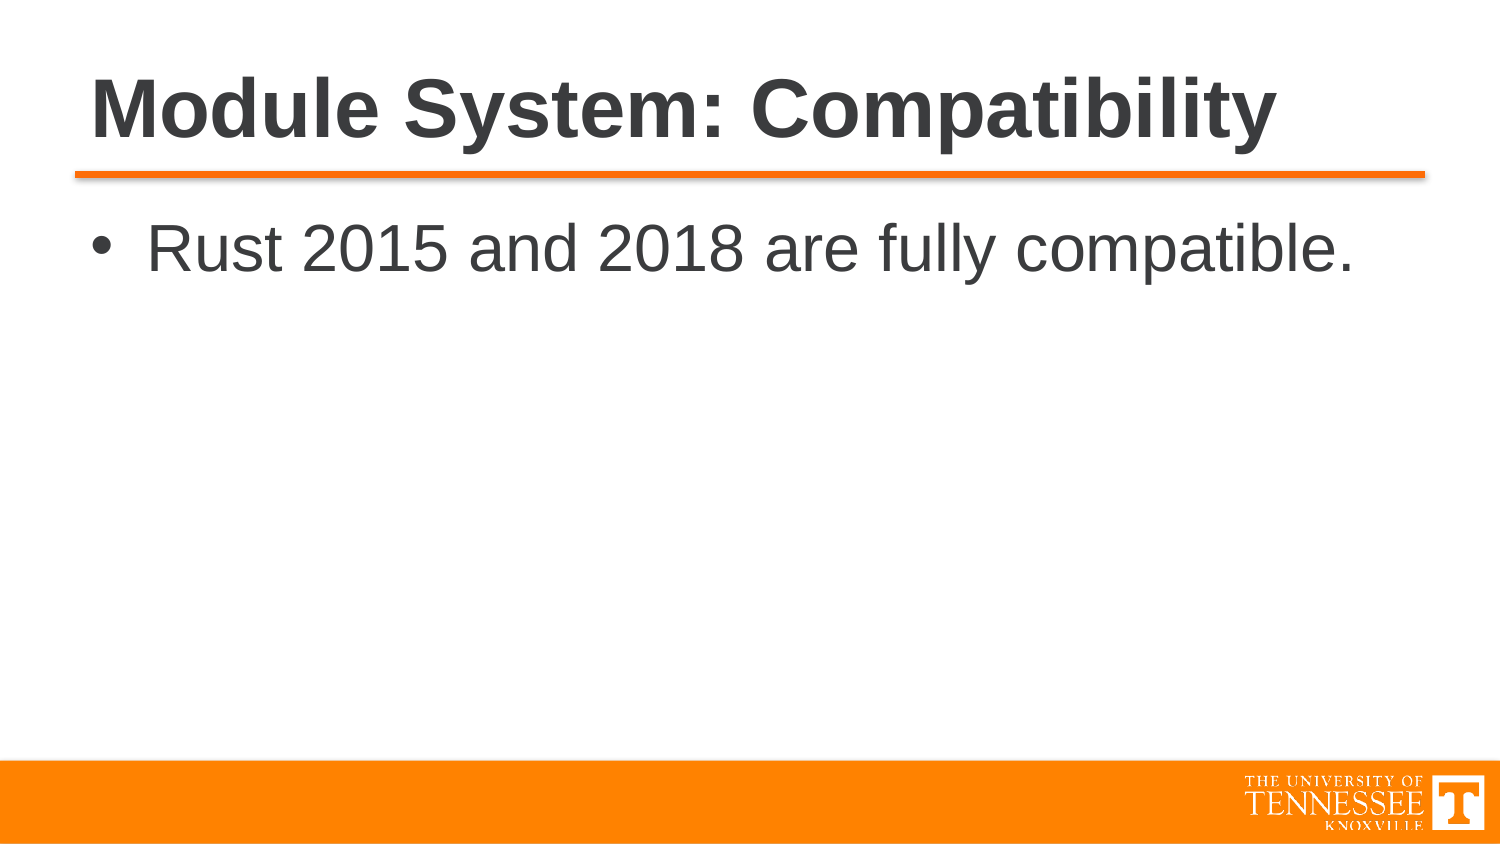

# Module System: Compatibility
Rust 2015 and 2018 are fully compatible.